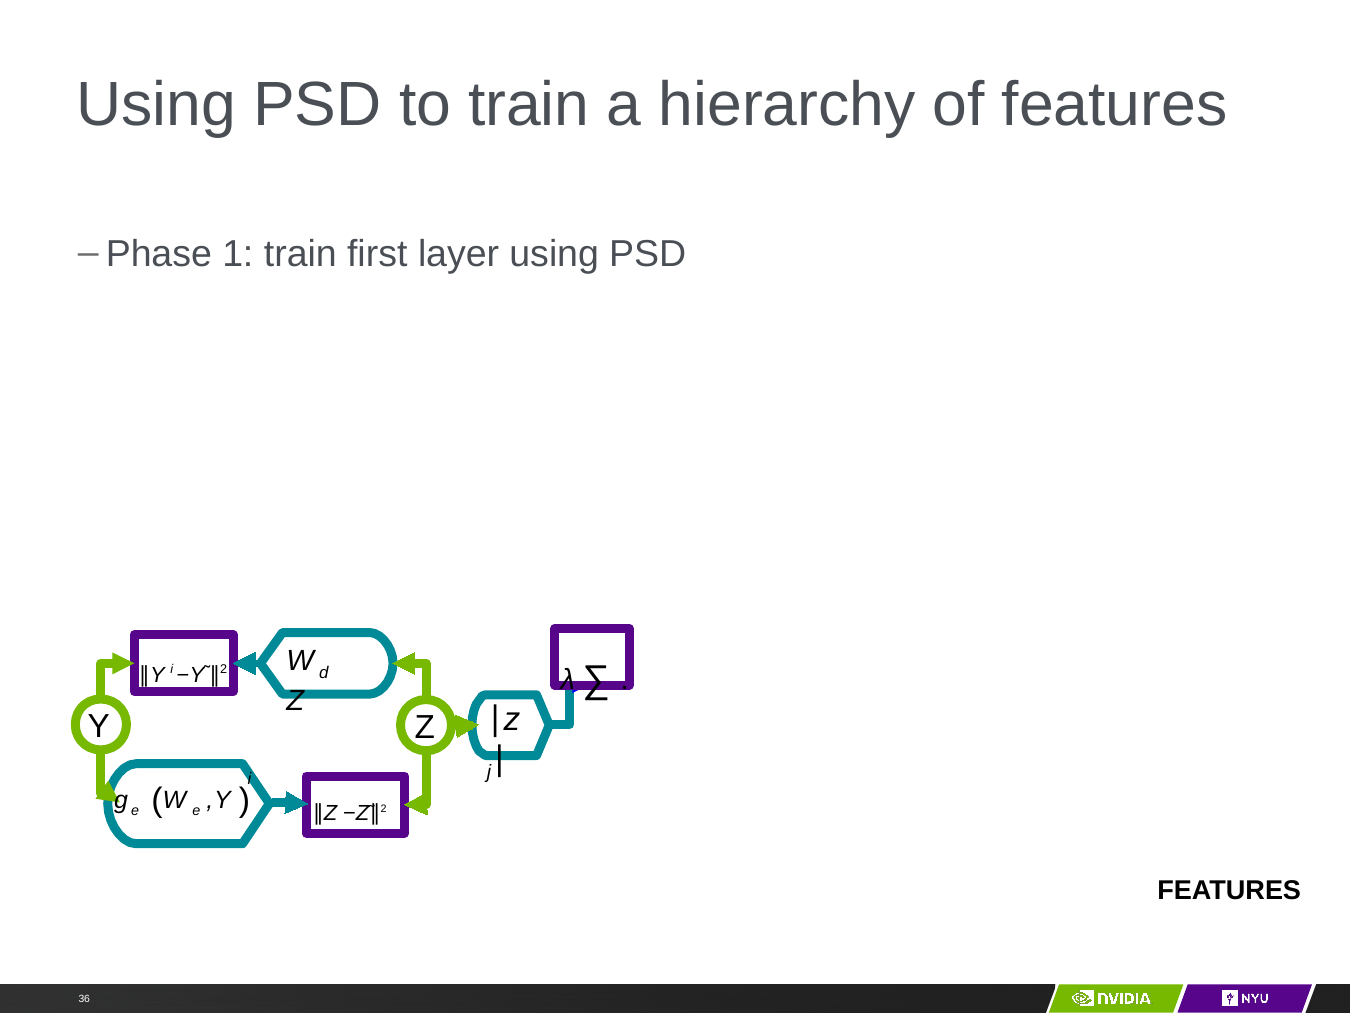

# Using PSD to train a hierarchy of features
Y LeCun
Phase 1: train first layer using PSD

λ ∑ .

W d Z
∥Y i −Ỹ ∥2

∣z j∣

Y
Z

i
ge (W e ,Y )
∥Z −Z̃ ∥2

FEATURES